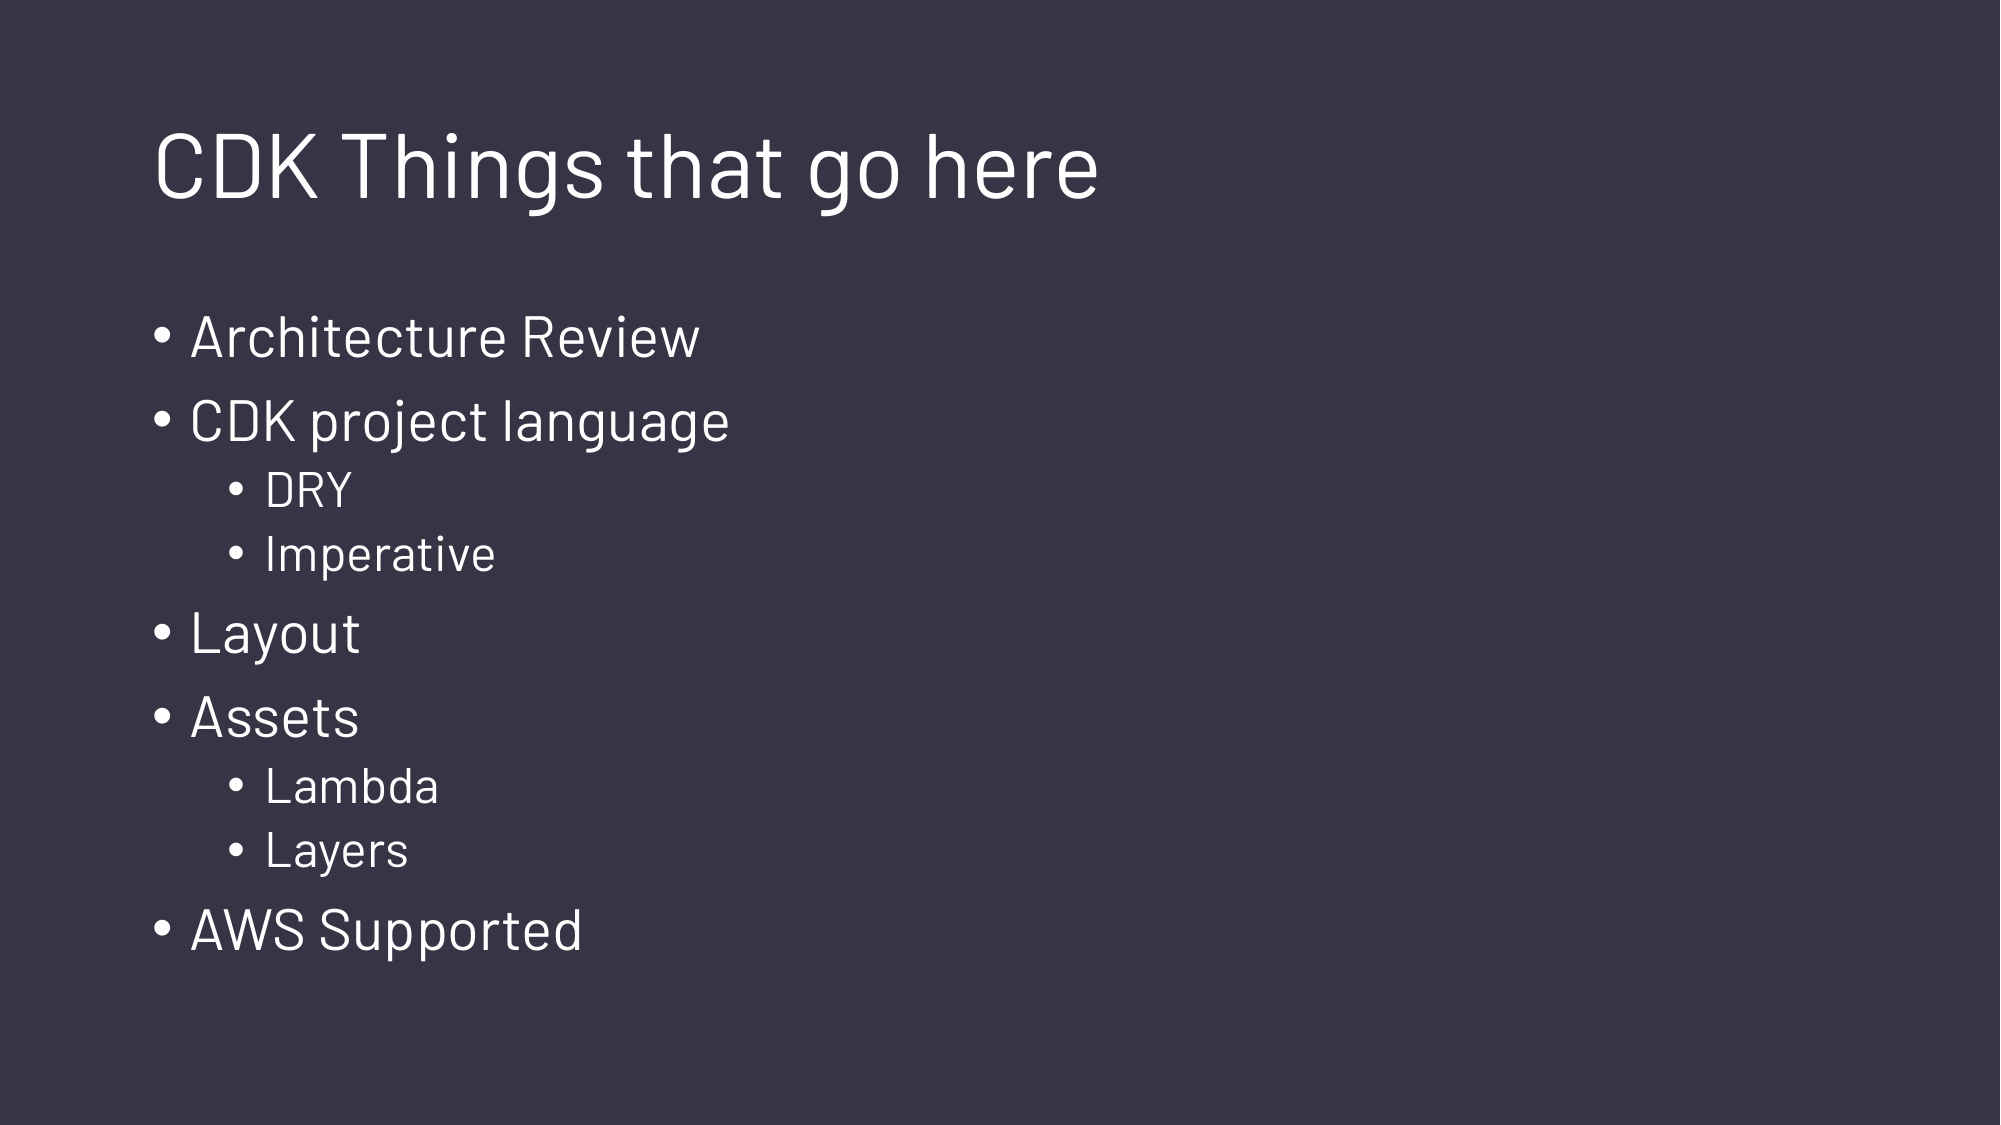

# CDK Things that go here
Architecture Review
CDK project language
DRY
Imperative
Layout
Assets
Lambda
Layers
AWS Supported